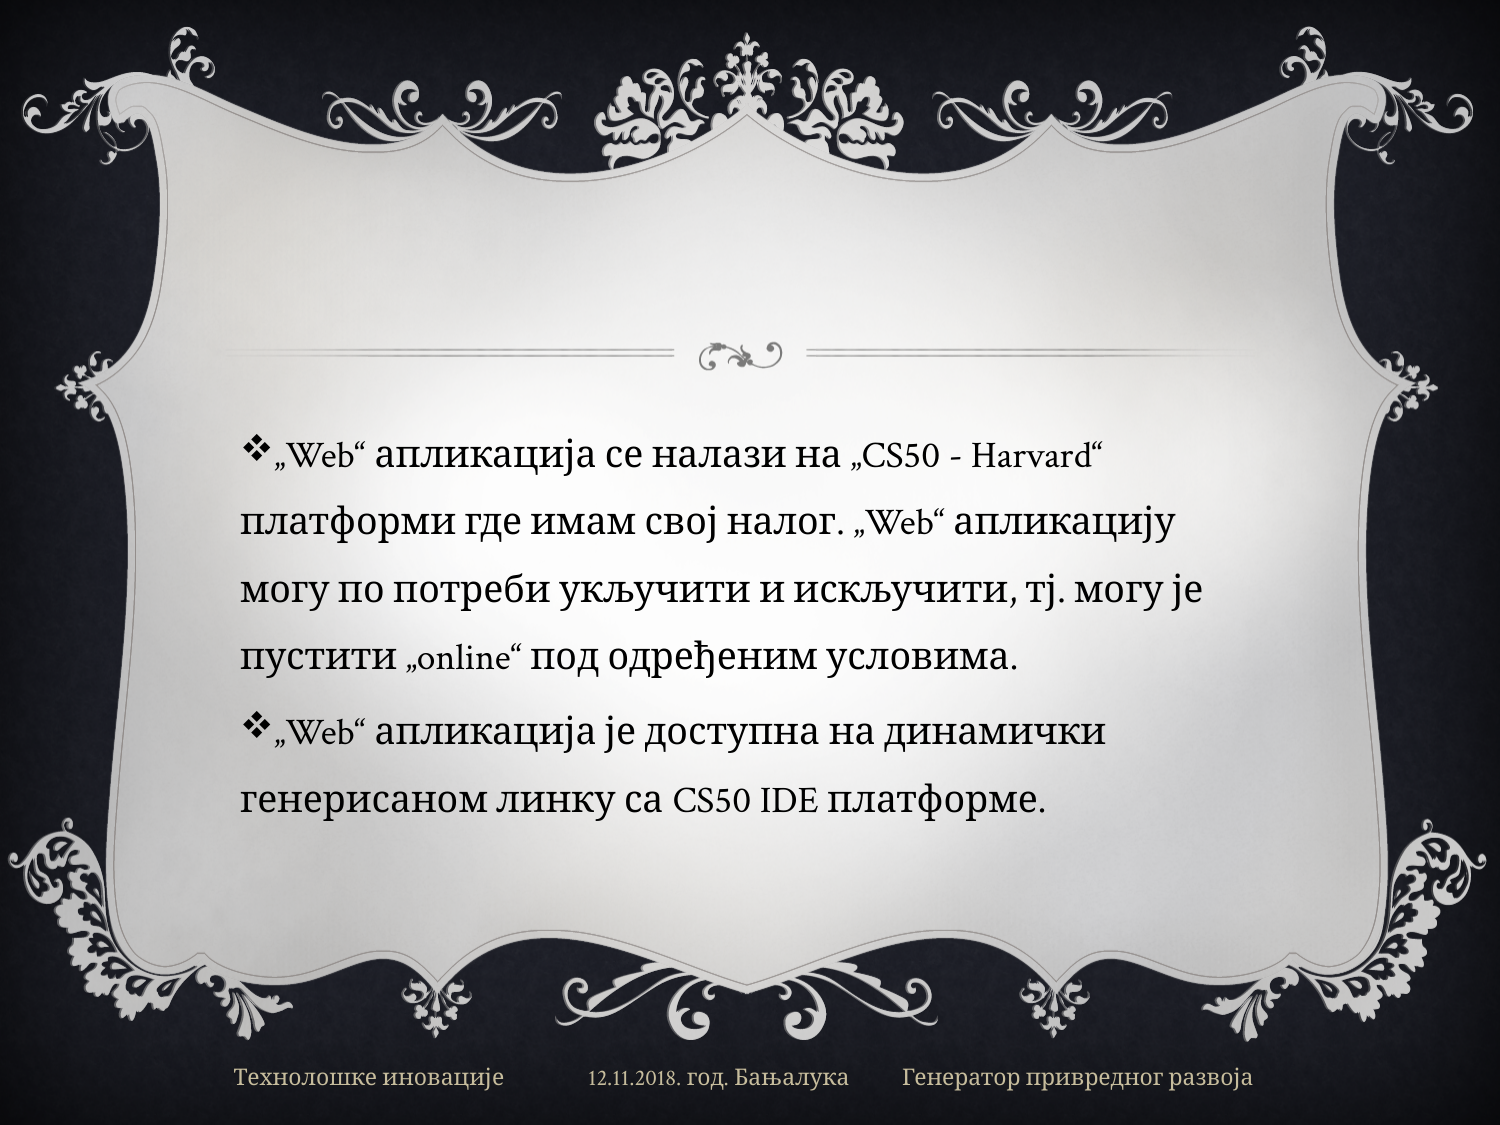

#
„Web“ апликација се налази на „CS50 - Harvard“ платформи где имам свој налог. „Web“ апликацију могу по потреби укључити и искључити, тј. могу је пустити „online“ под одређеним условима.
„Web“ апликација је доступна на динамички генерисаном линку са CS50 IDE платформе.
Технолошке иновације                12.11.2018. год. Бањалука          Генератор привредног развоја